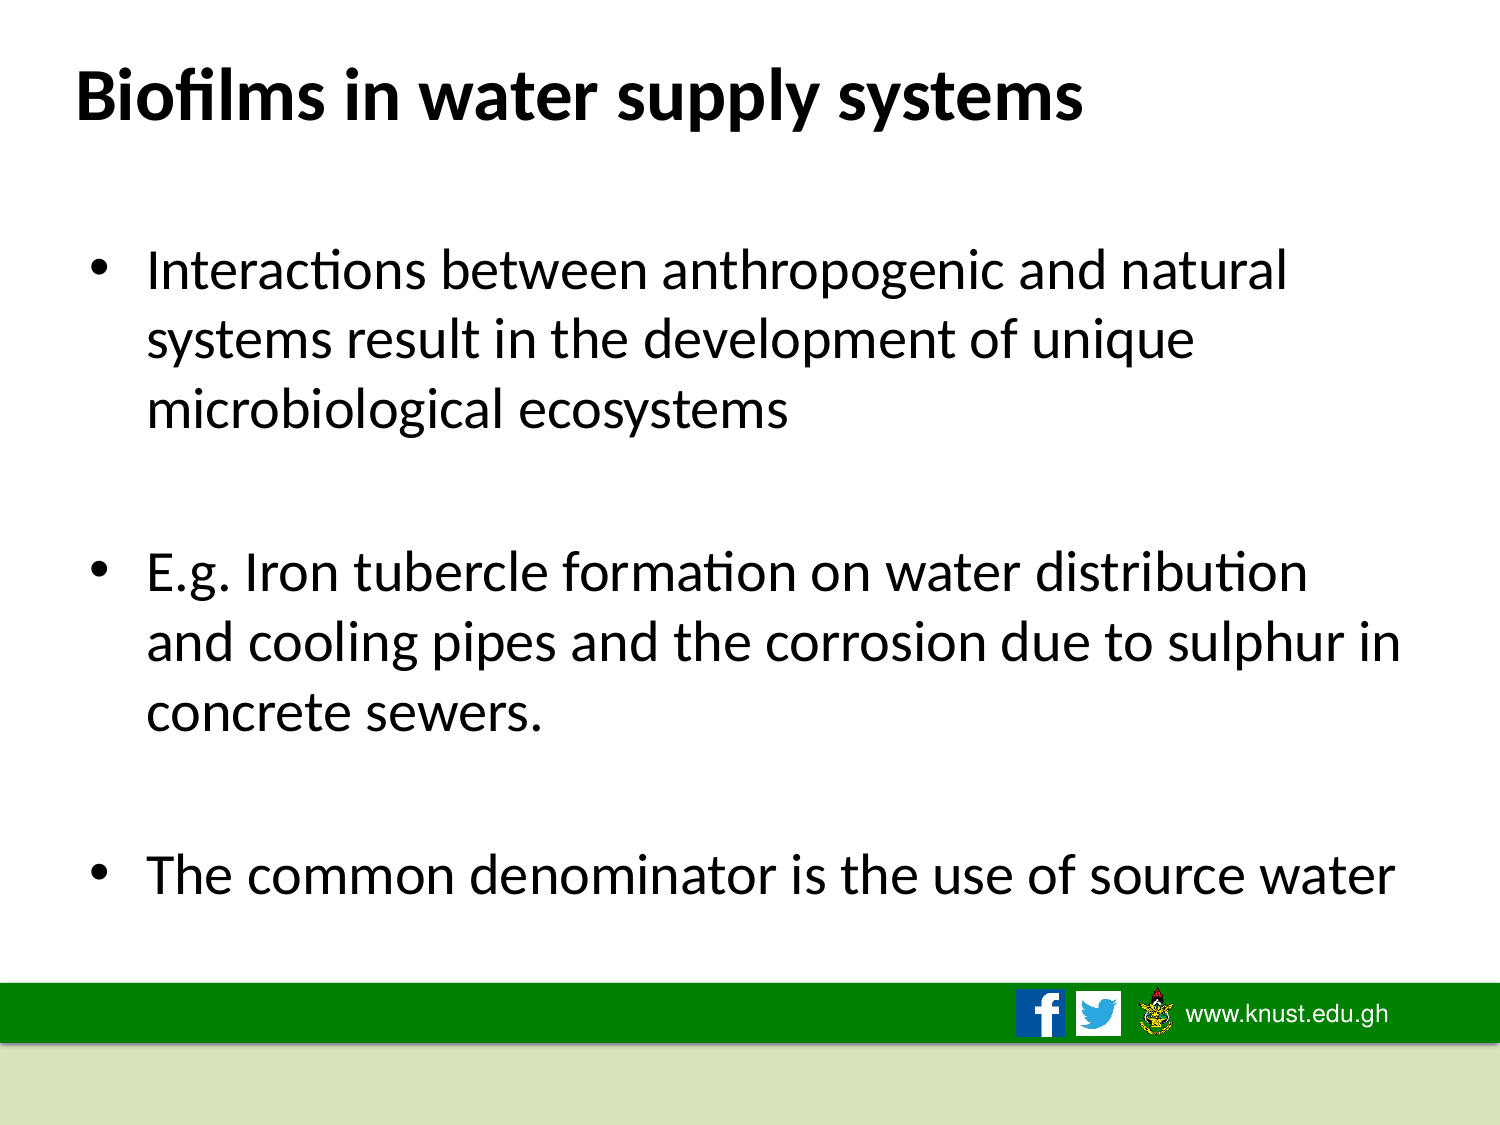

# Biofilms in water supply systems
Interactions between anthropogenic and natural systems result in the development of unique microbiological ecosystems

E.g. Iron tubercle formation on water distribution and cooling pipes and the corrosion due to sulphur in concrete sewers.

The common denominator is the use of source water
2019/2020